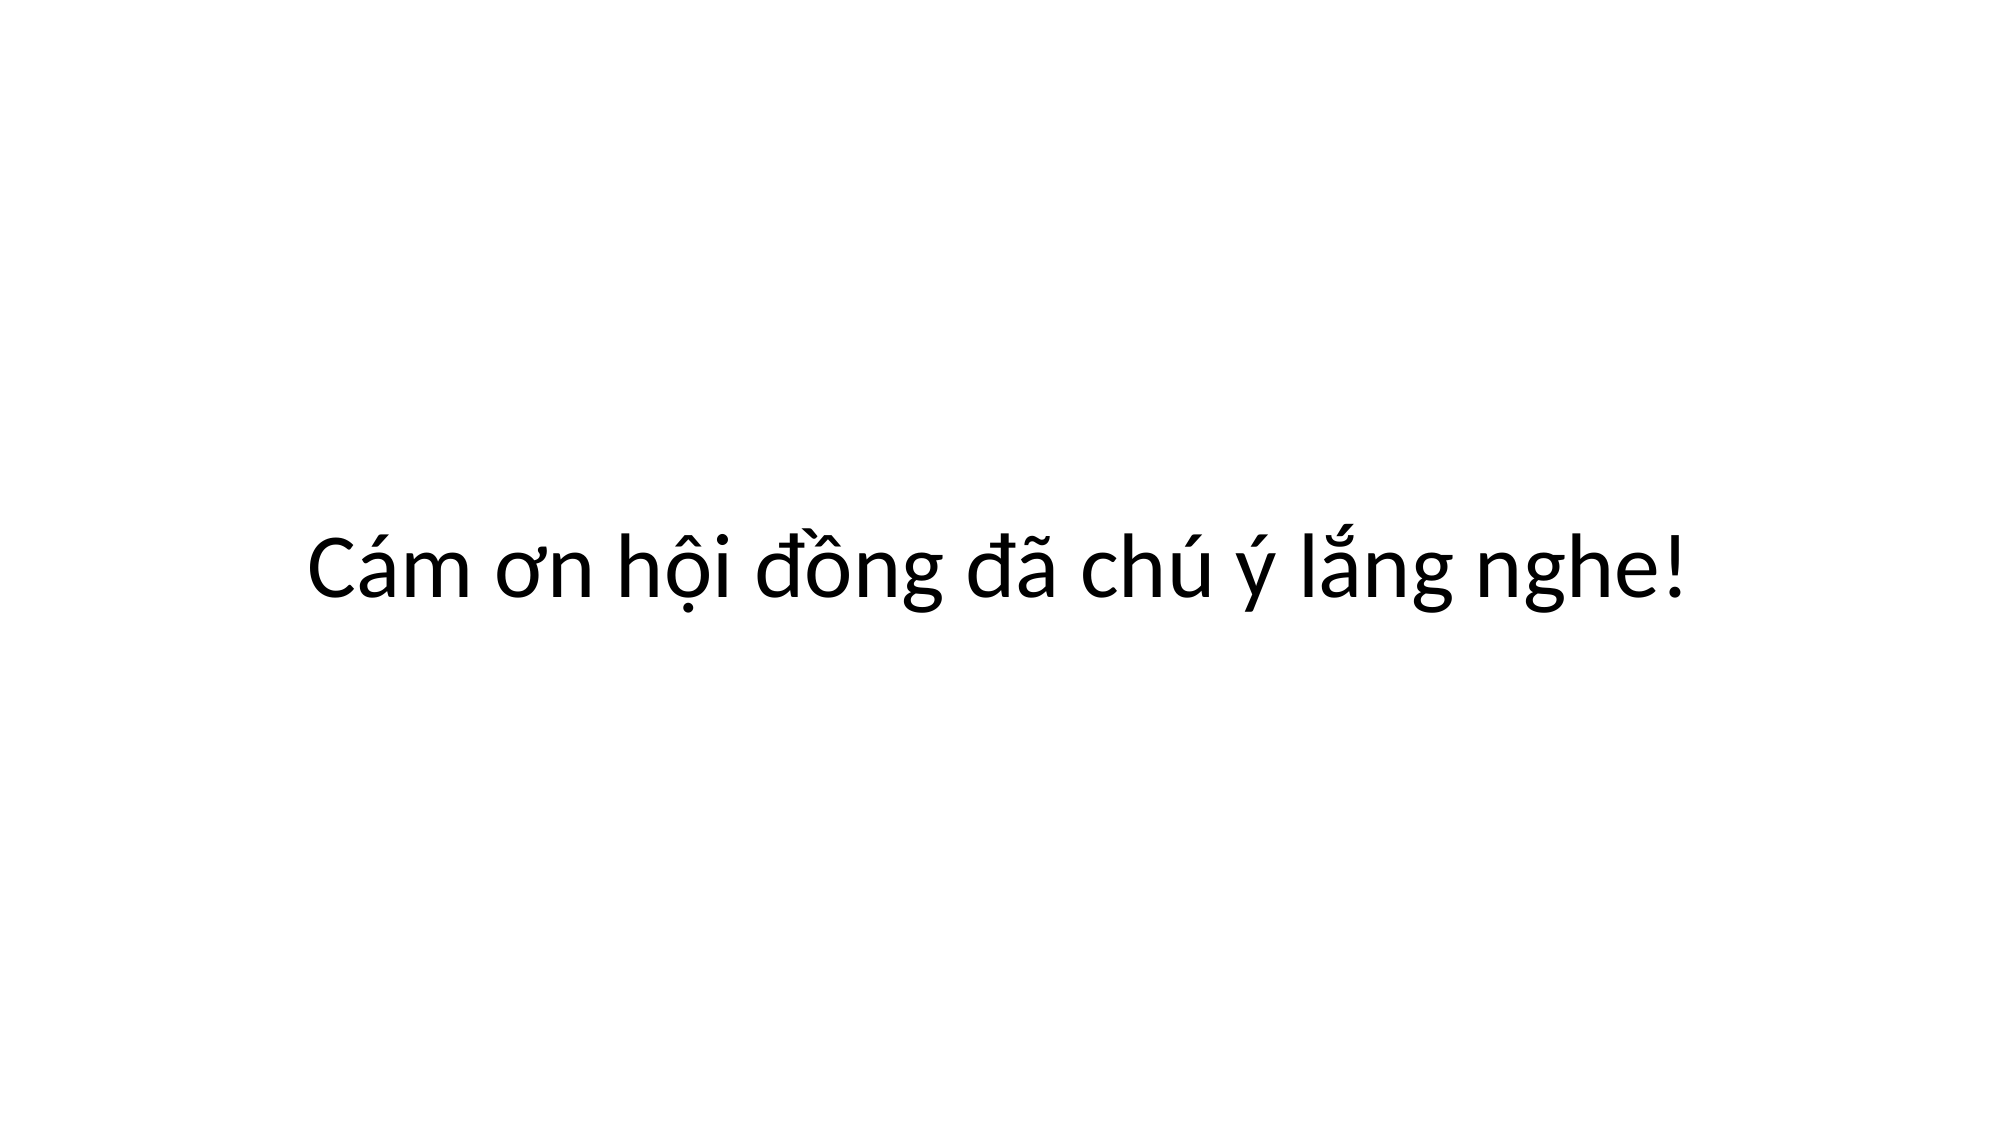

# Cám ơn hội đồng đã chú ý lắng nghe!